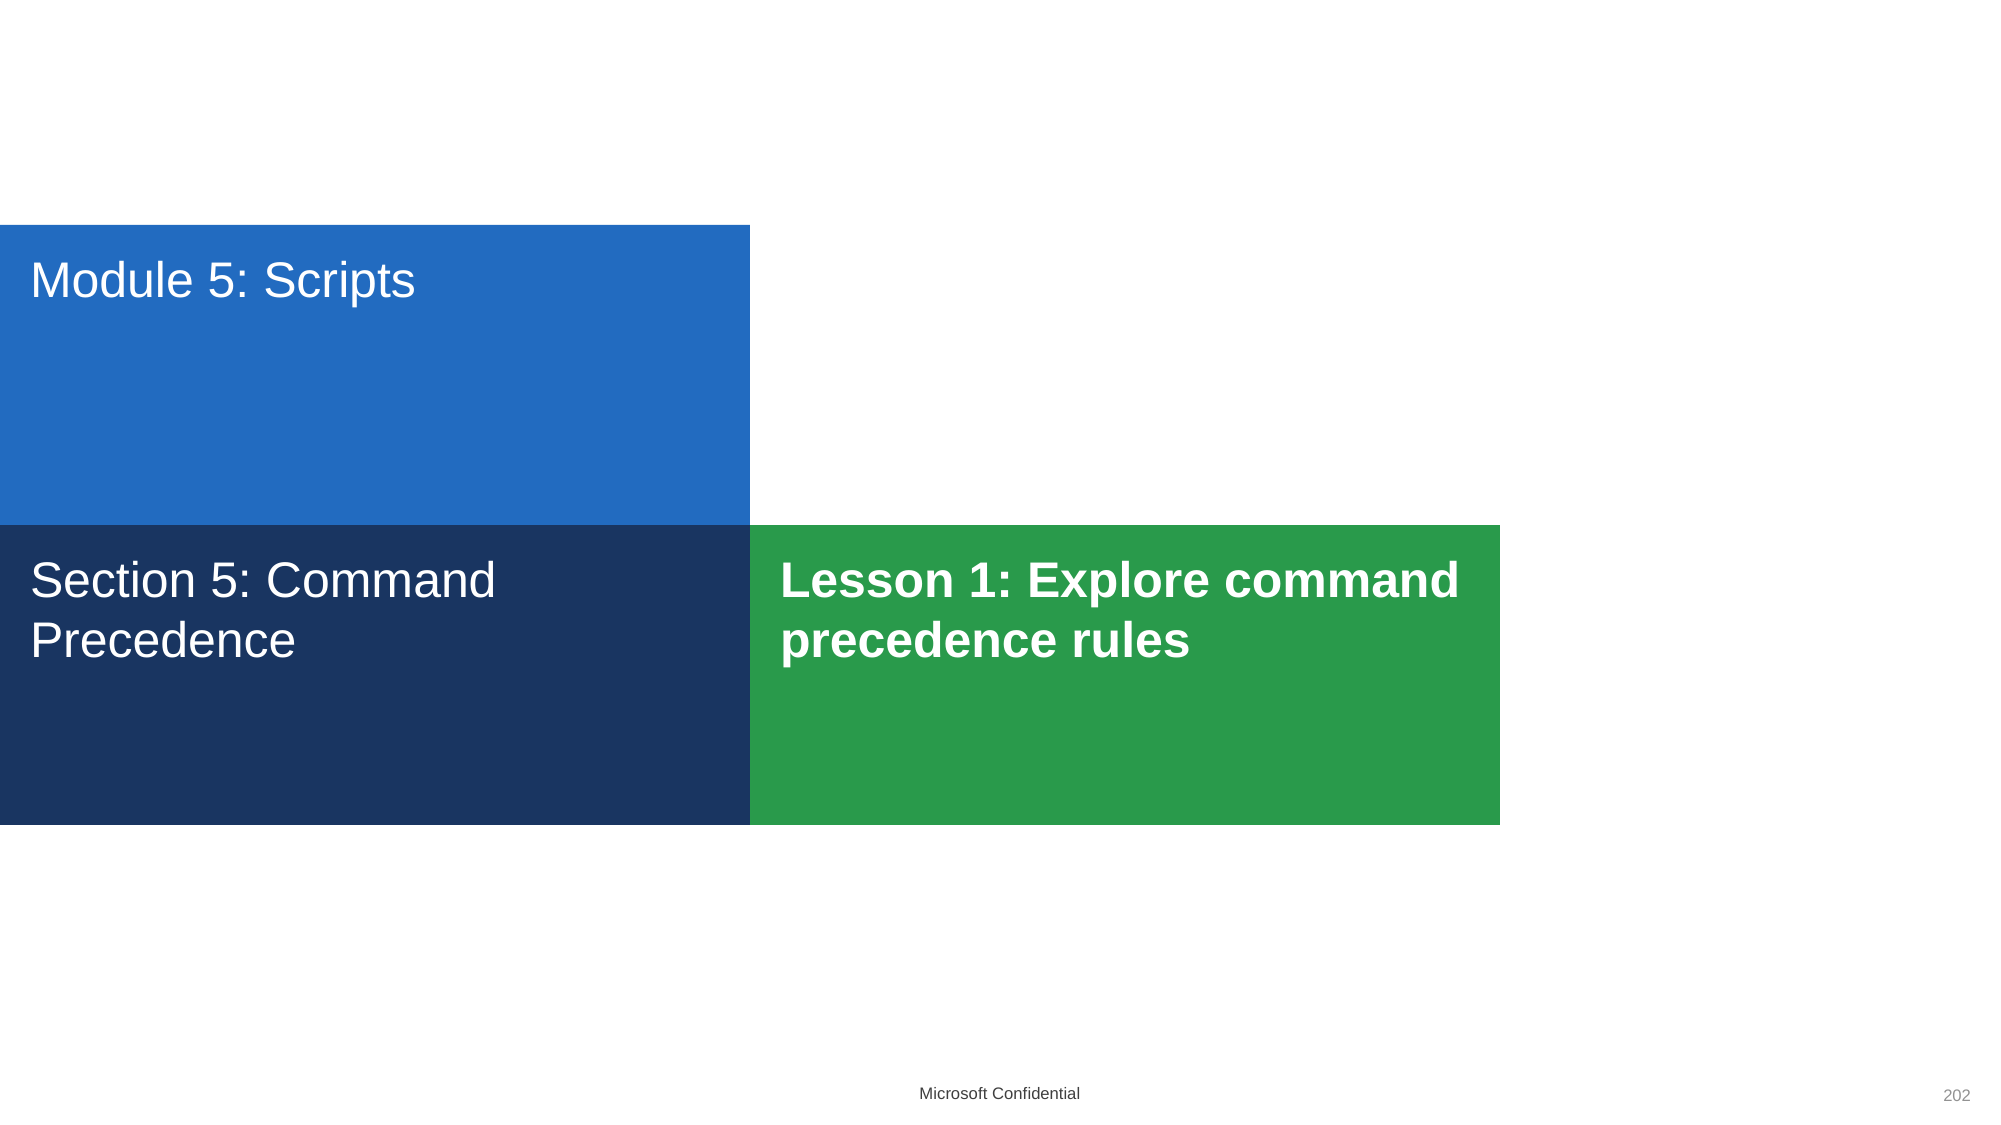

# Module 5: Scripts
Section 5: Command Precedence
Lesson 1: Explore command precedence rules
202